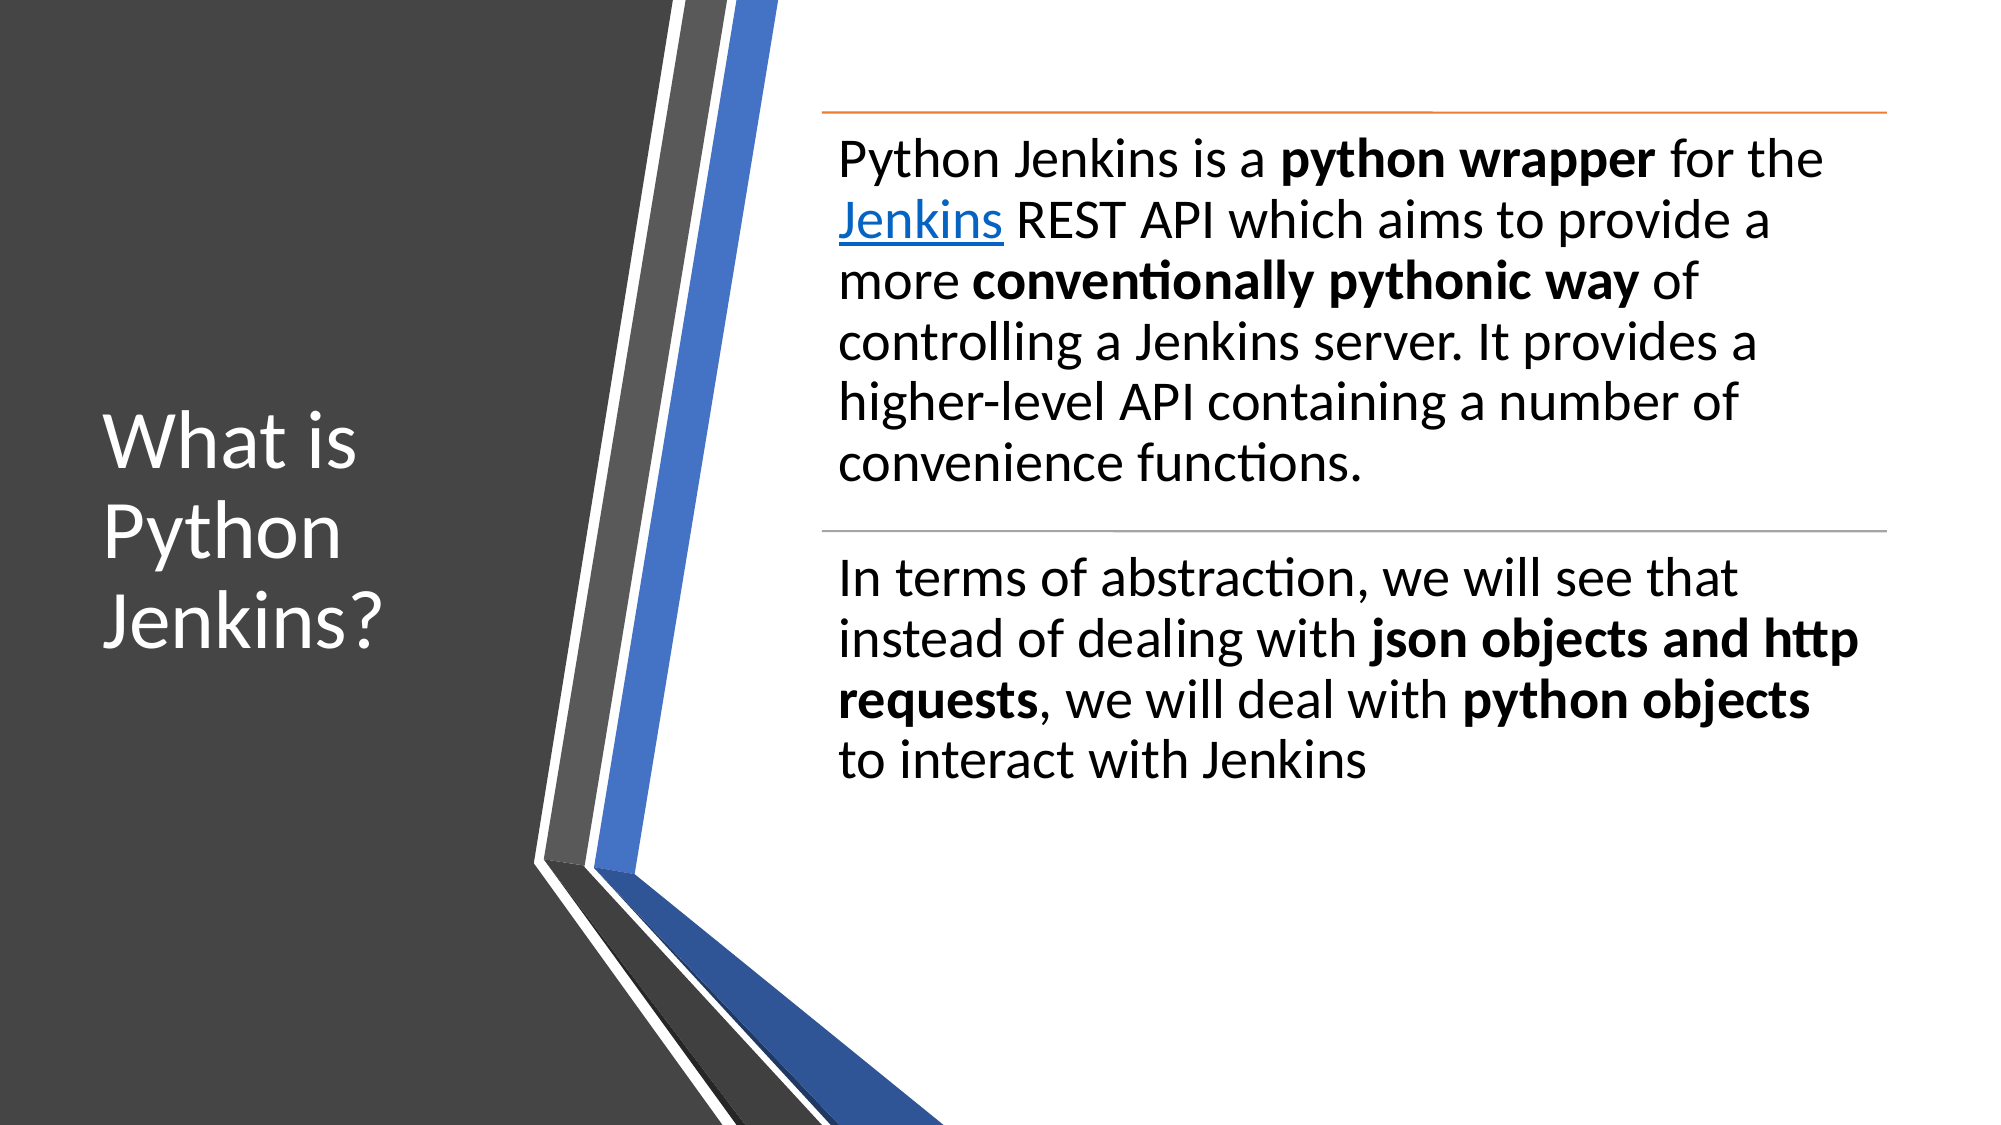

# What is Python Jenkins?
Python Jenkins is a python wrapper for the Jenkins REST API which aims to provide a more conventionally pythonic way of controlling a Jenkins server. It provides a higher-level API containing a number of convenience functions.
In terms of abstraction, we will see that instead of dealing with json objects and http requests, we will deal with python objects to interact with Jenkins